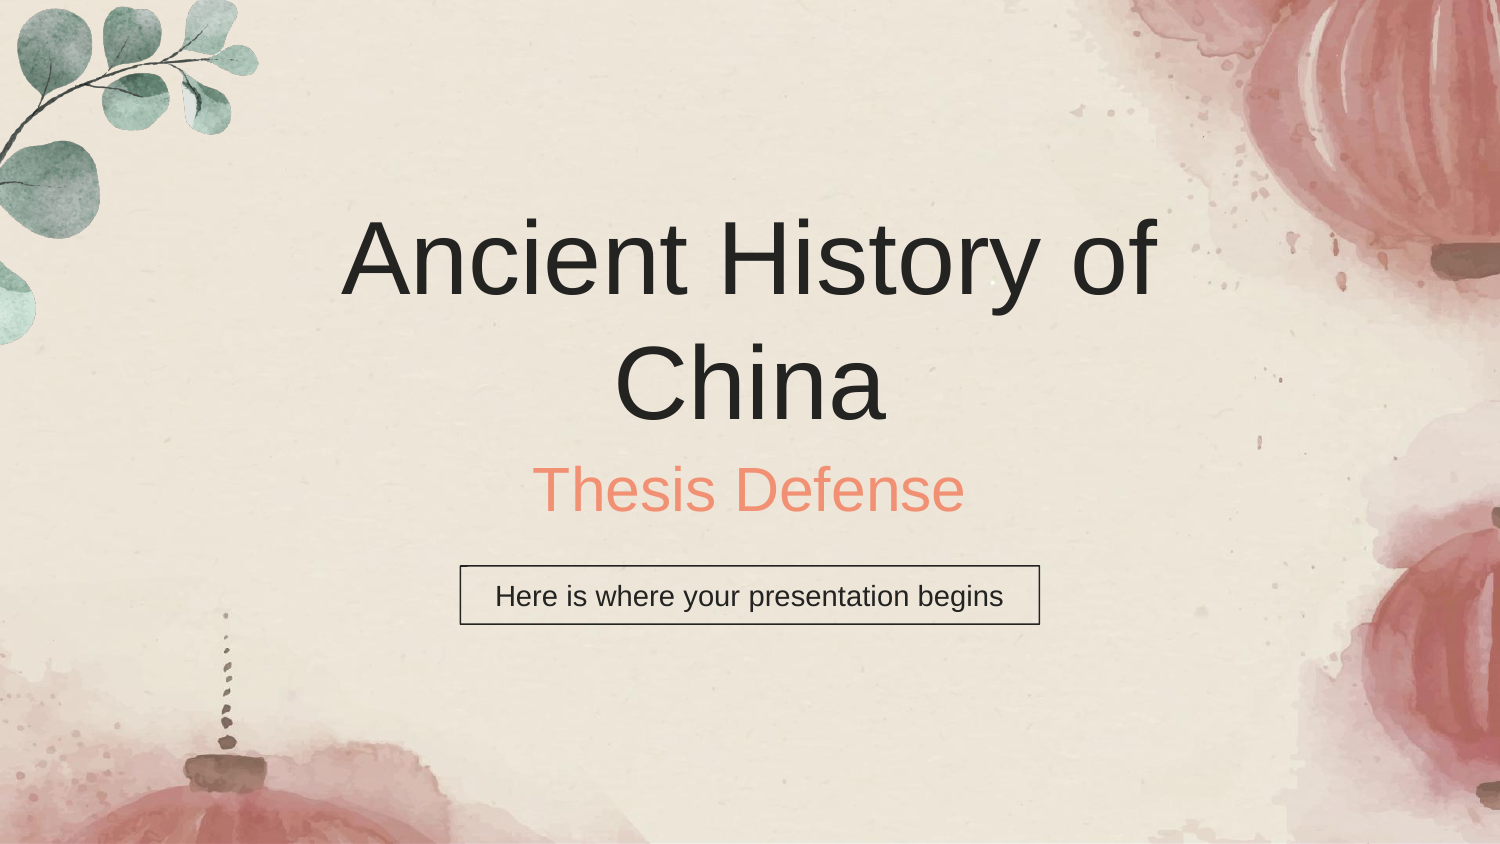

# Ancient History of China
Thesis Defense
Here is where your presentation begins